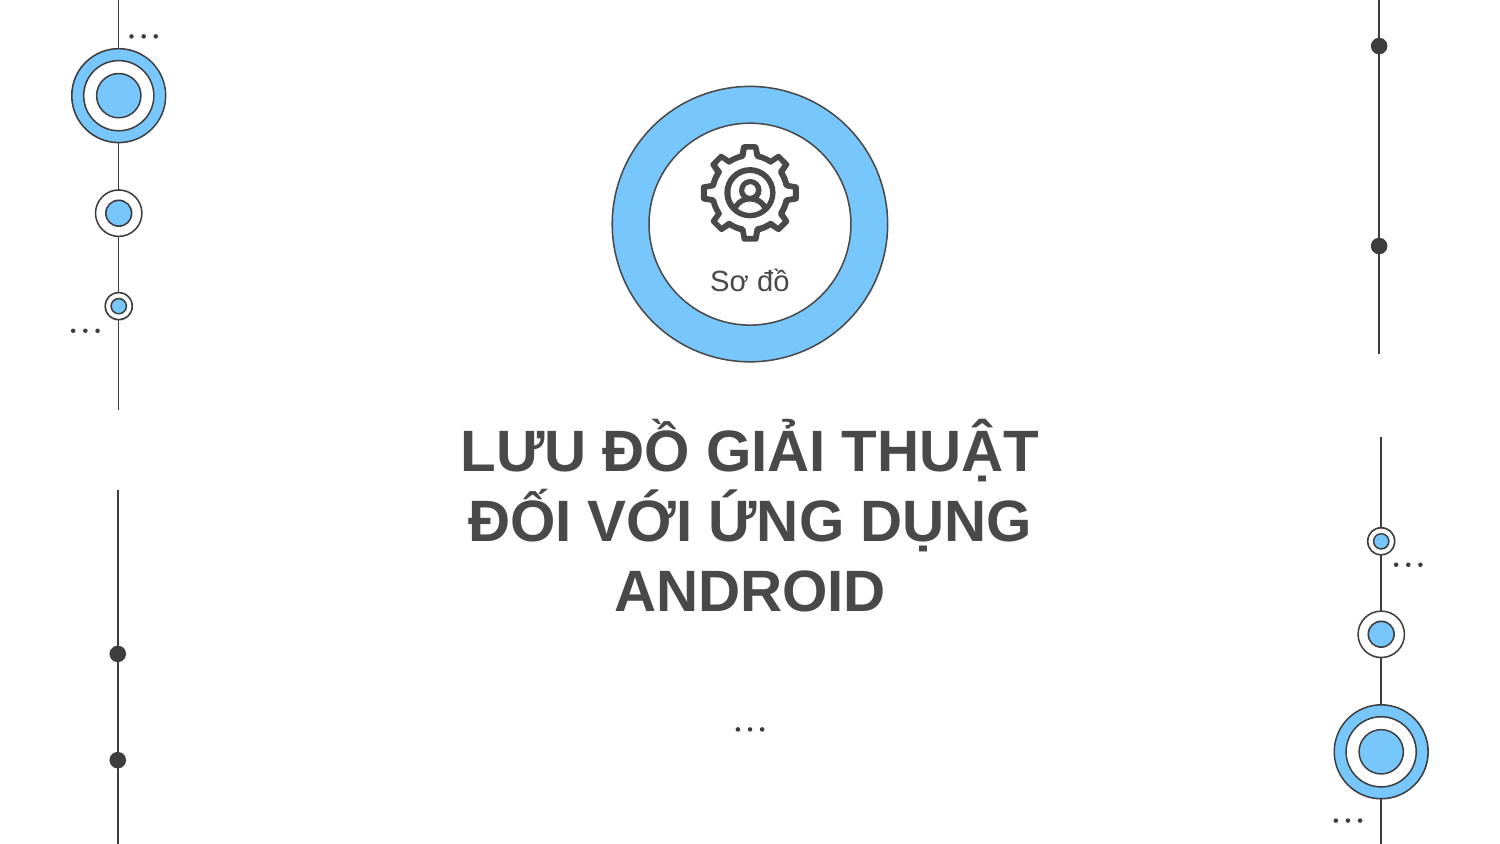

Sơ đồ
# LƯU ĐỒ GIẢI THUẬT ĐỐI VỚI ỨNG DỤNG ANDROID